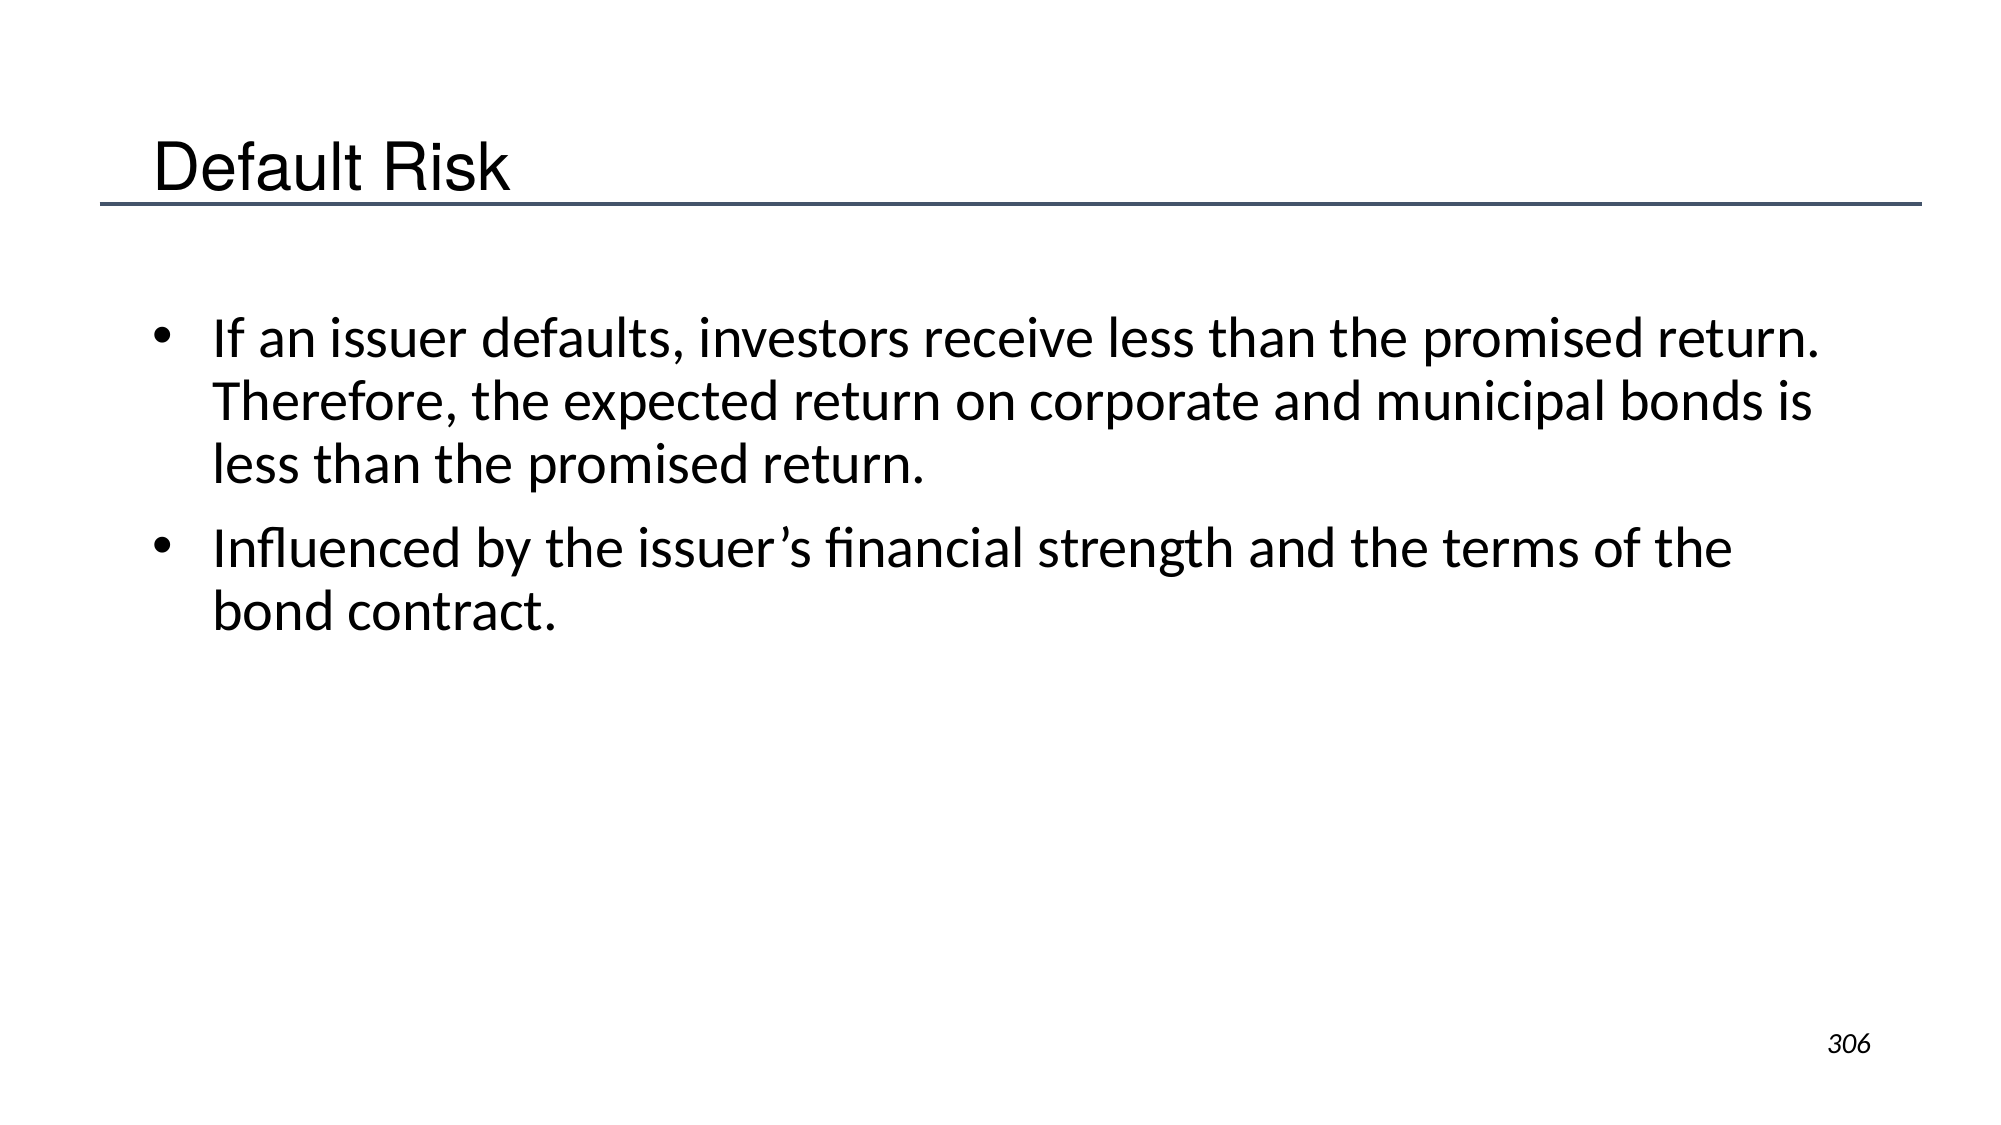

# Default Risk
If an issuer defaults, investors receive less than the promised return.  Therefore, the expected return on corporate and municipal bonds is less than the promised return.
Influenced by the issuer’s financial strength and the terms of the bond contract.